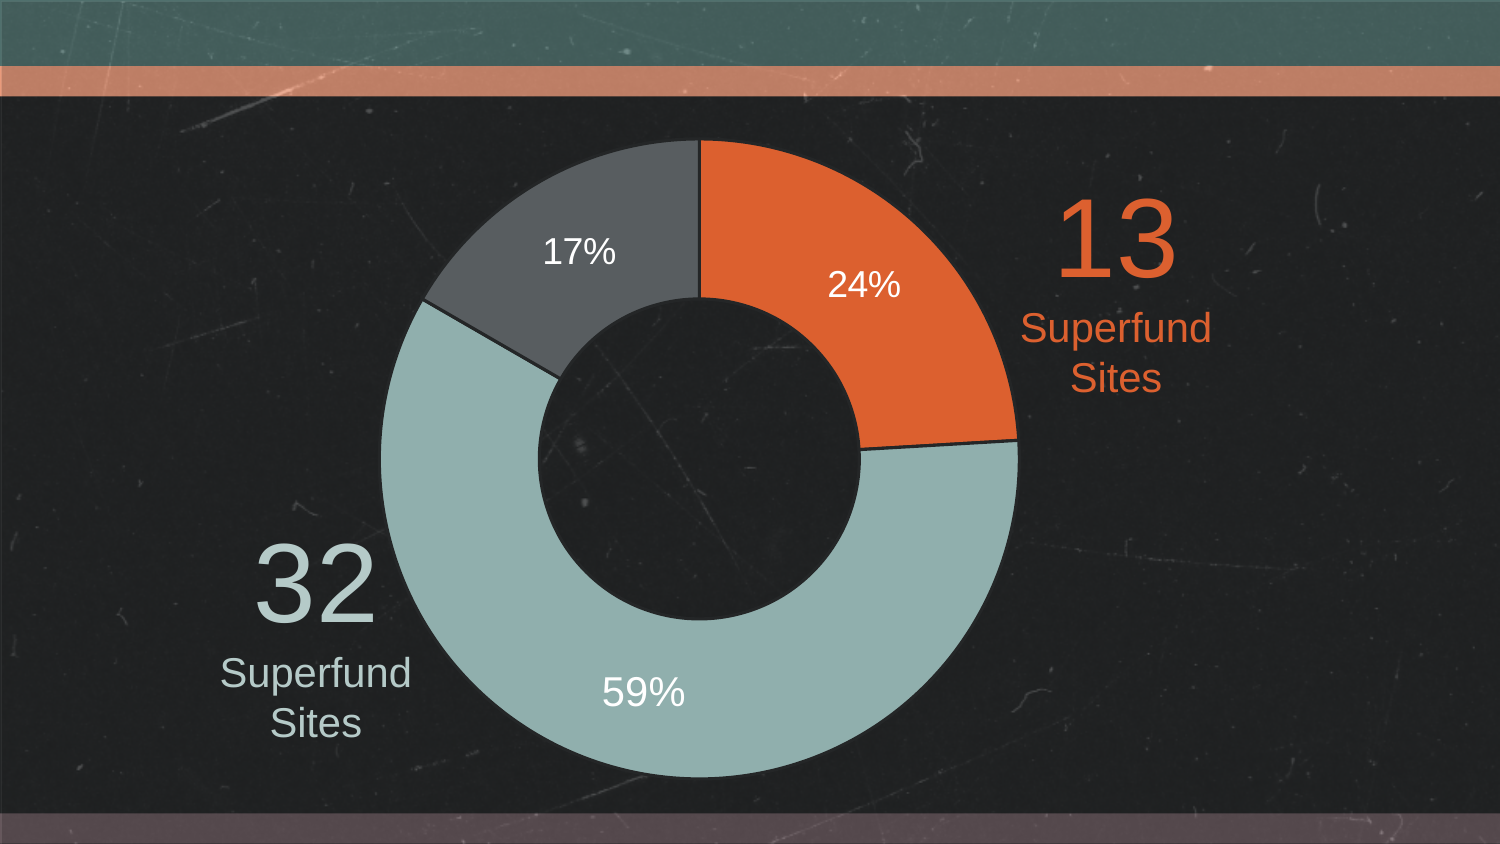

### Chart

| Category | Sites |
|---|---|
| High | 13.0 |
| Low | 32.0 |
| Rest of TN | 9.0 |
13
Superfund Sites
32
Superfund Sites